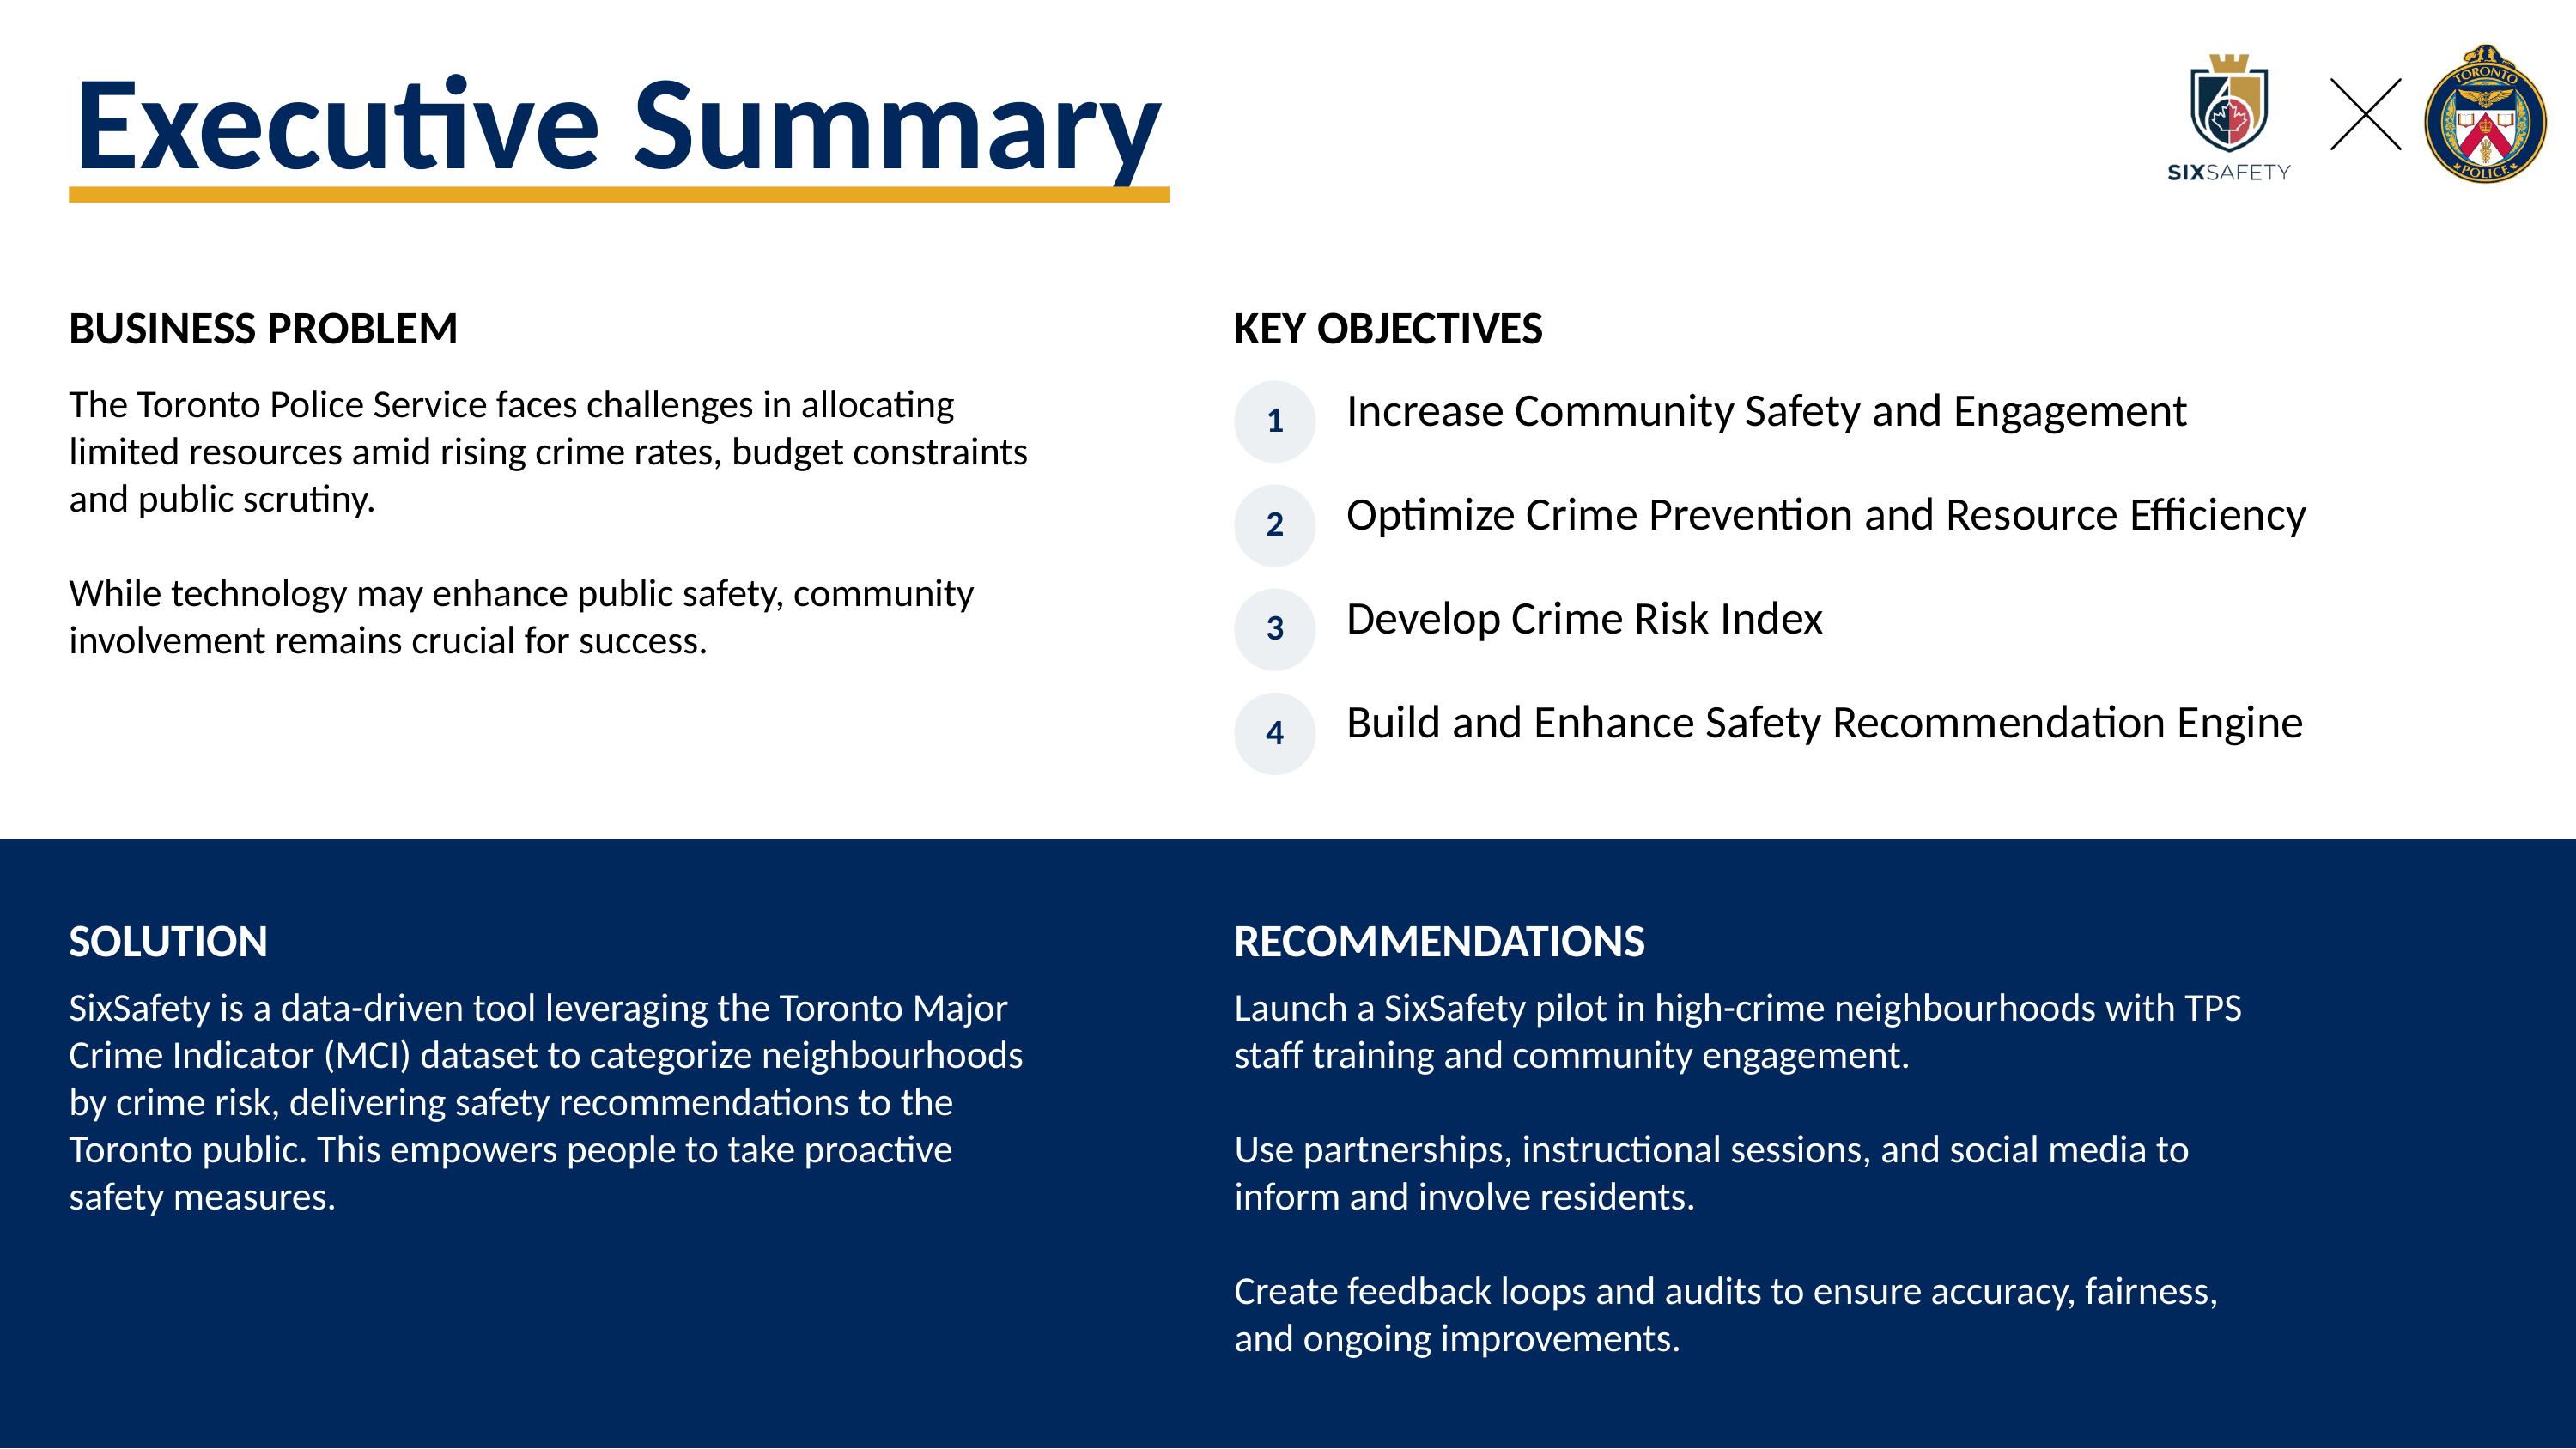

Executive Summary

BUSINESS PROBLEM
KEY OBJECTIVES
The Toronto Police Service faces challenges in allocating limited resources amid rising crime rates, budget constraints and public scrutiny.

While technology may enhance public safety, community involvement remains crucial for success.
Increase Community Safety and Engagement

1
Optimize Crime Prevention and Resource Efficiency

2
Develop Crime Risk Index

3
Build and Enhance Safety Recommendation Engine

4

SOLUTION
RECOMMENDATIONS
SixSafety is a data-driven tool leveraging the Toronto Major Crime Indicator (MCI) dataset to categorize neighbourhoods by crime risk, delivering safety recommendations to the Toronto public. This empowers people to take proactive safety measures.
Launch a SixSafety pilot in high-crime neighbourhoods with TPS staff training and community engagement.

Use partnerships, instructional sessions, and social media to inform and involve residents.

Create feedback loops and audits to ensure accuracy, fairness, and ongoing improvements.